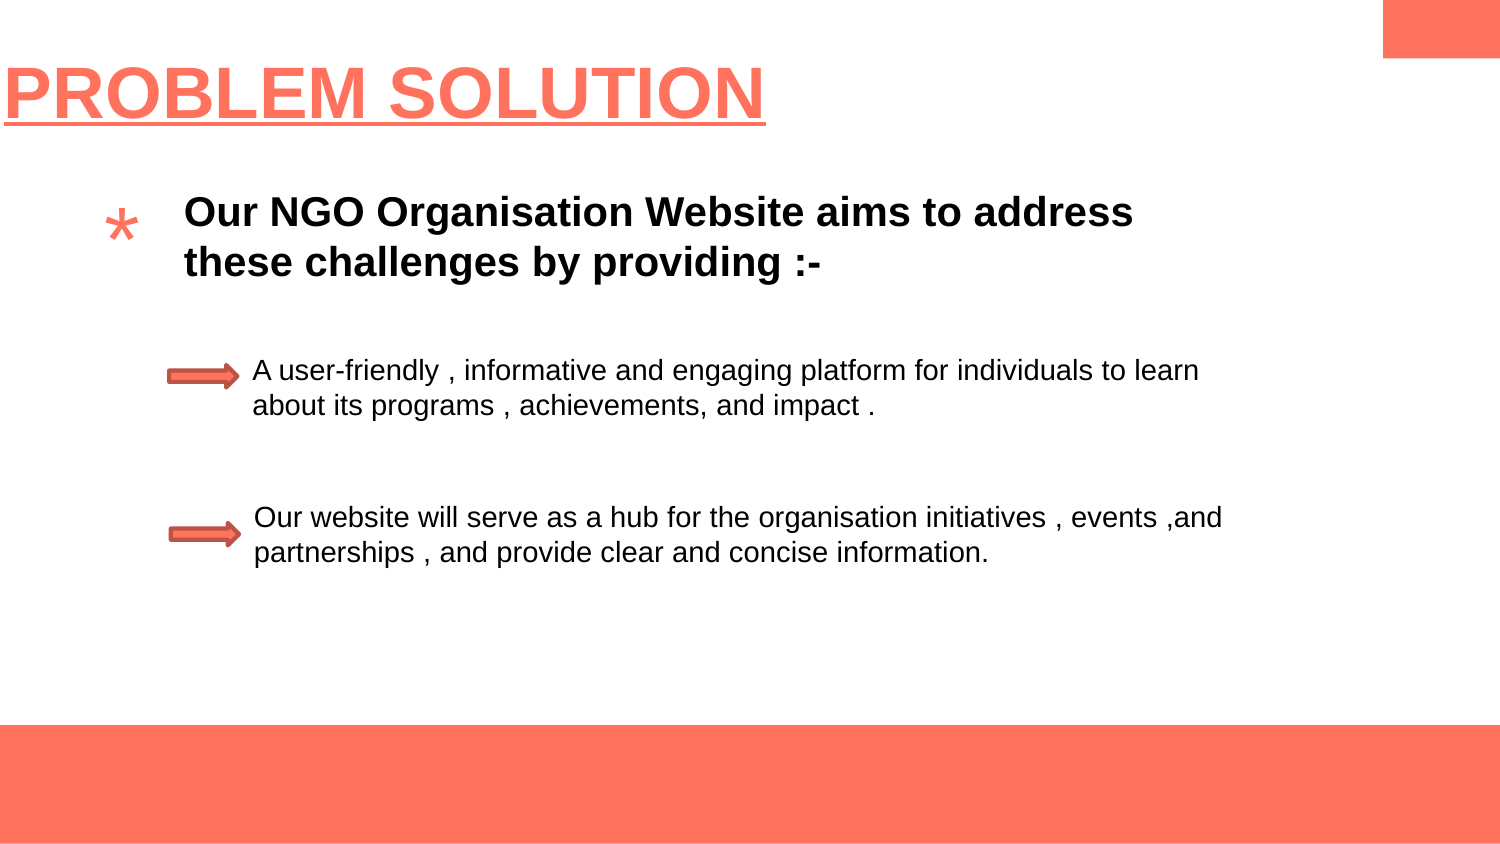

PROBLEM SOLUTION
*
Our NGO Organisation Website aims to address these challenges by providing :-
A user-friendly , informative and engaging platform for individuals to learn about its programs , achievements, and impact .

Our website will serve as a hub for the organisation initiatives , events ,and partnerships , and provide clear and concise information.